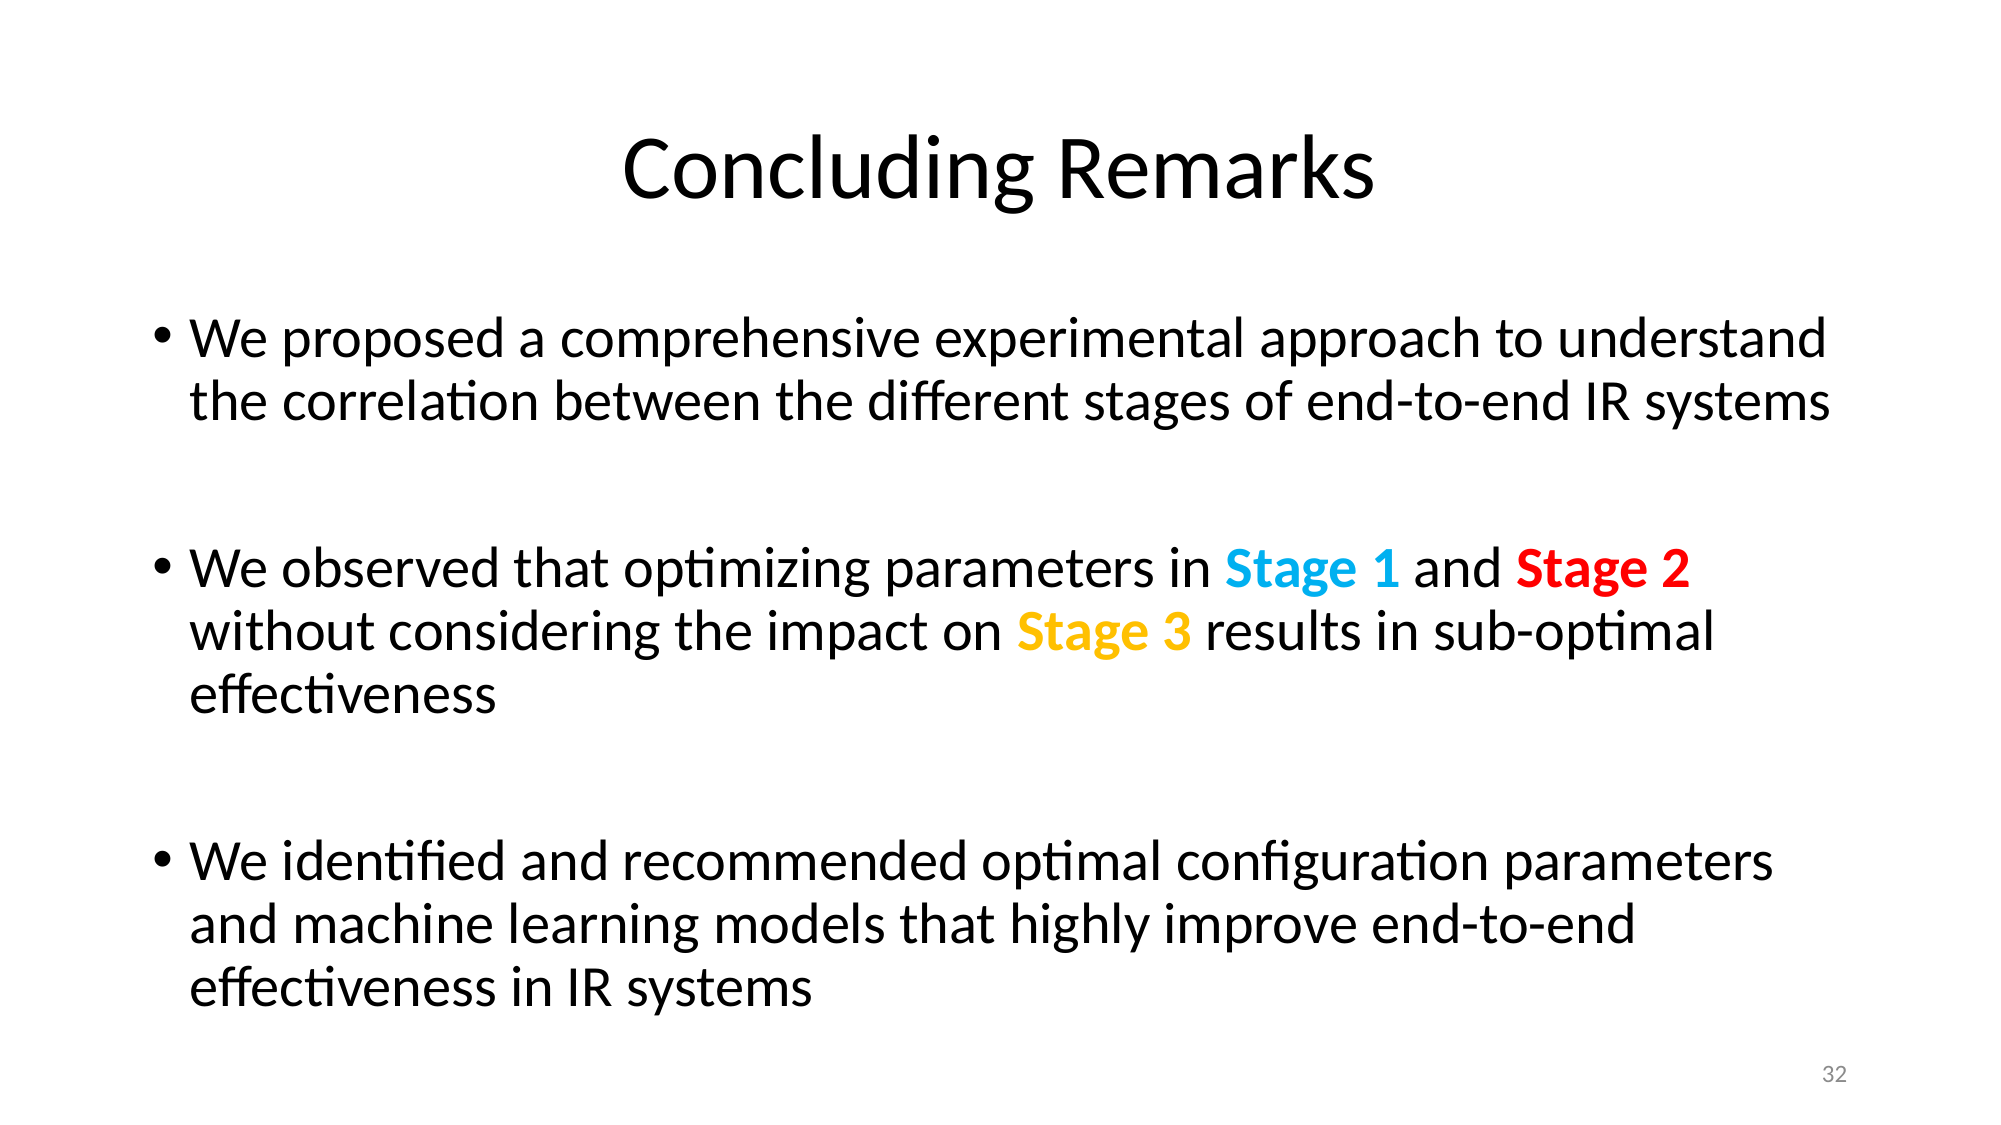

# Concluding Remarks
We proposed a comprehensive experimental approach to understand the correlation between the different stages of end-to-end IR systems

We observed that optimizing parameters in Stage 1 and Stage 2 without considering the impact on Stage 3 results in sub-optimal effectiveness

We identified and recommended optimal configuration parameters and machine learning models that highly improve end-to-end effectiveness in IR systems

32